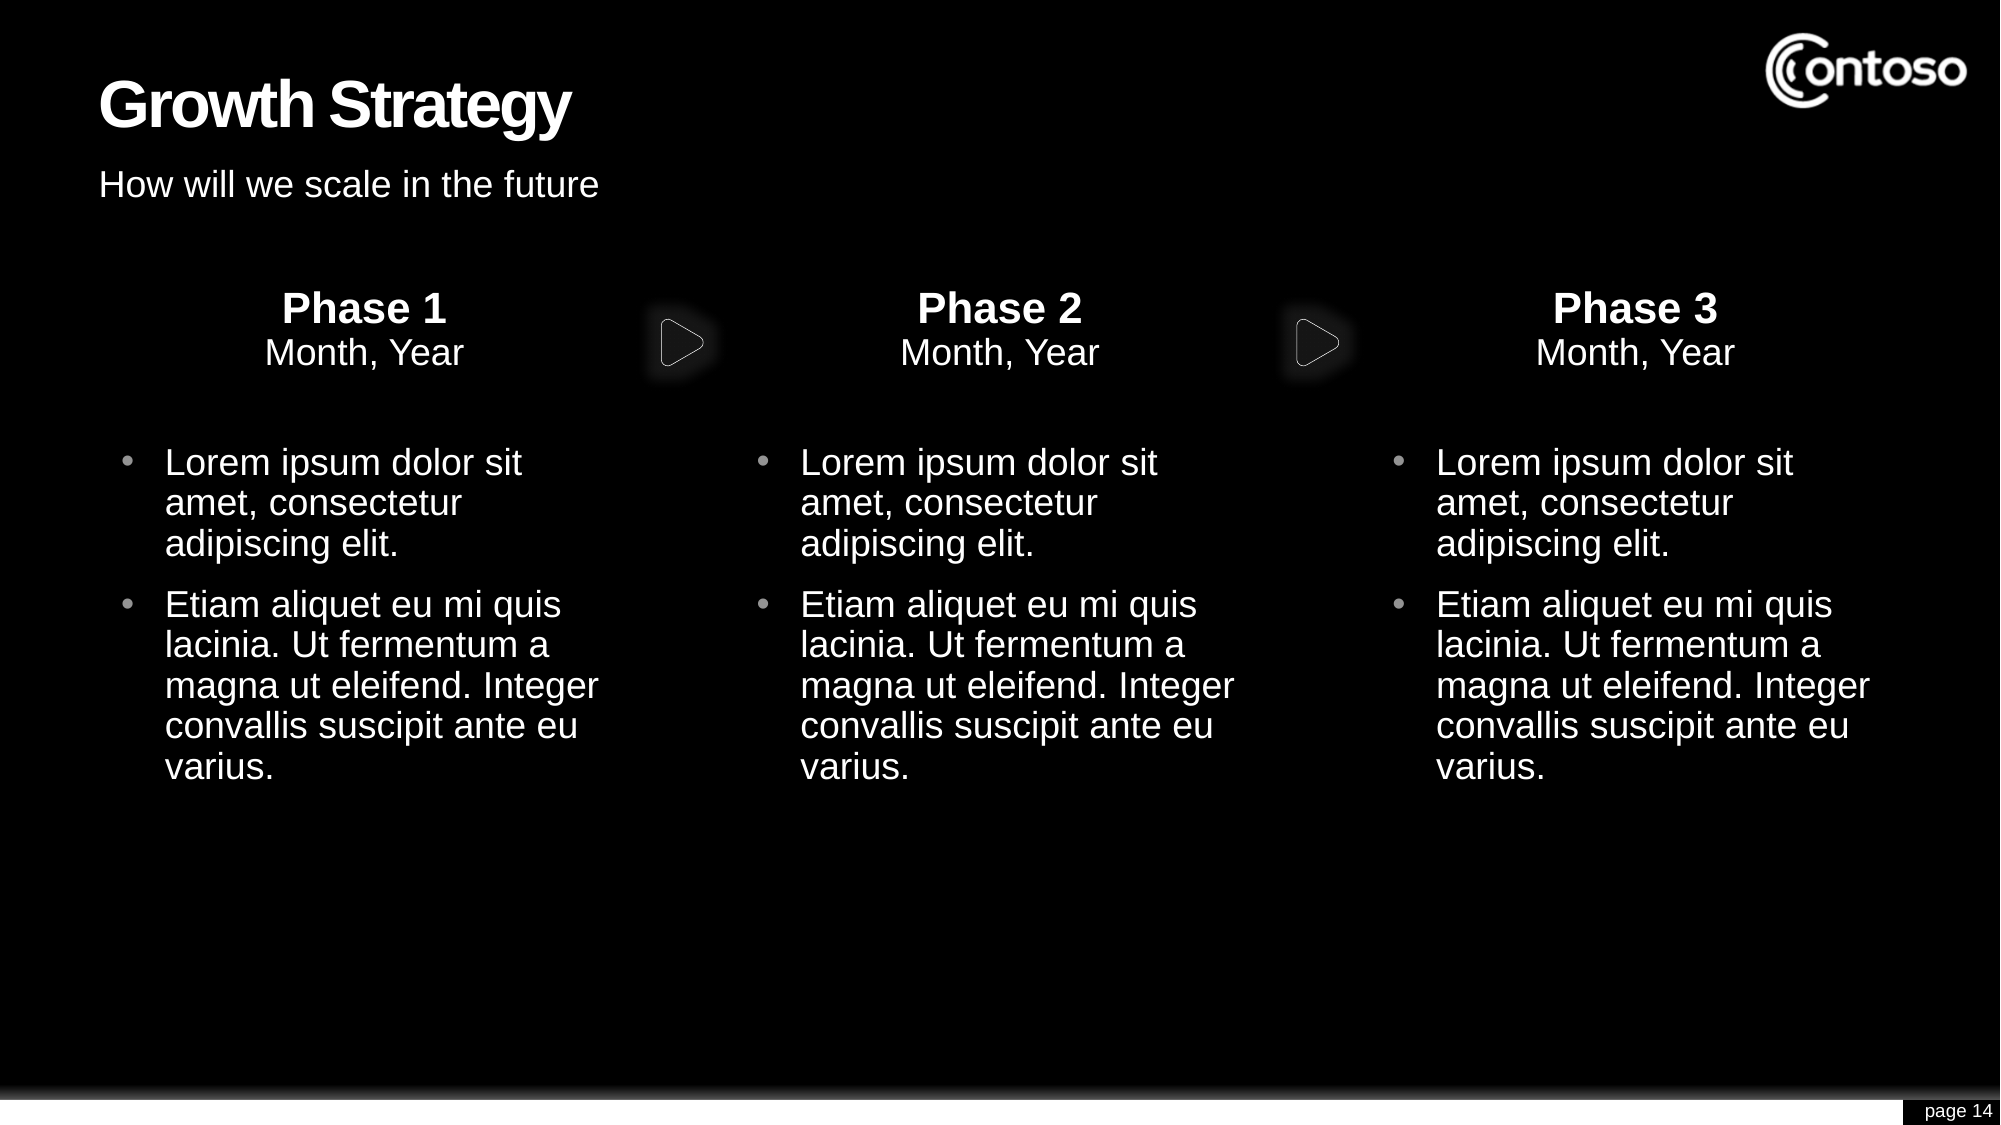

# Growth Strategy
How will we scale in the future
Phase 1
Month, Year
Phase 2
Month, Year
Phase 3
Month, Year
Lorem ipsum dolor sit amet, consectetur adipiscing elit.
Etiam aliquet eu mi quis lacinia. Ut fermentum a magna ut eleifend. Integer convallis suscipit ante eu varius.

Lorem ipsum dolor sit amet, consectetur adipiscing elit.
Etiam aliquet eu mi quis lacinia. Ut fermentum a magna ut eleifend. Integer convallis suscipit ante eu varius.

Lorem ipsum dolor sit amet, consectetur adipiscing elit.
Etiam aliquet eu mi quis lacinia. Ut fermentum a magna ut eleifend. Integer convallis suscipit ante eu varius.

page 14